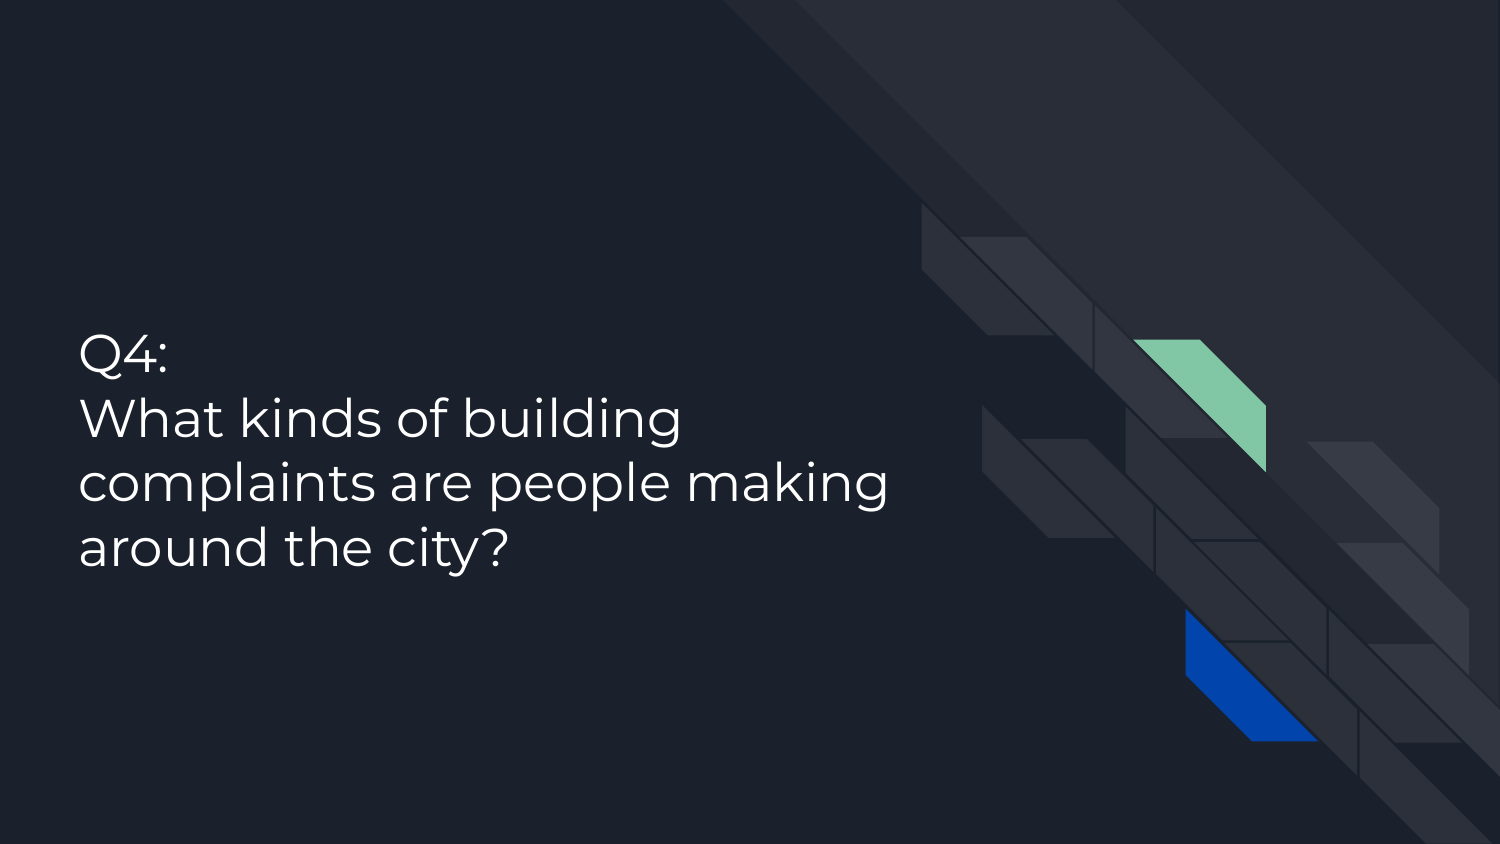

# Q4:
What kinds of building complaints are people making around the city?